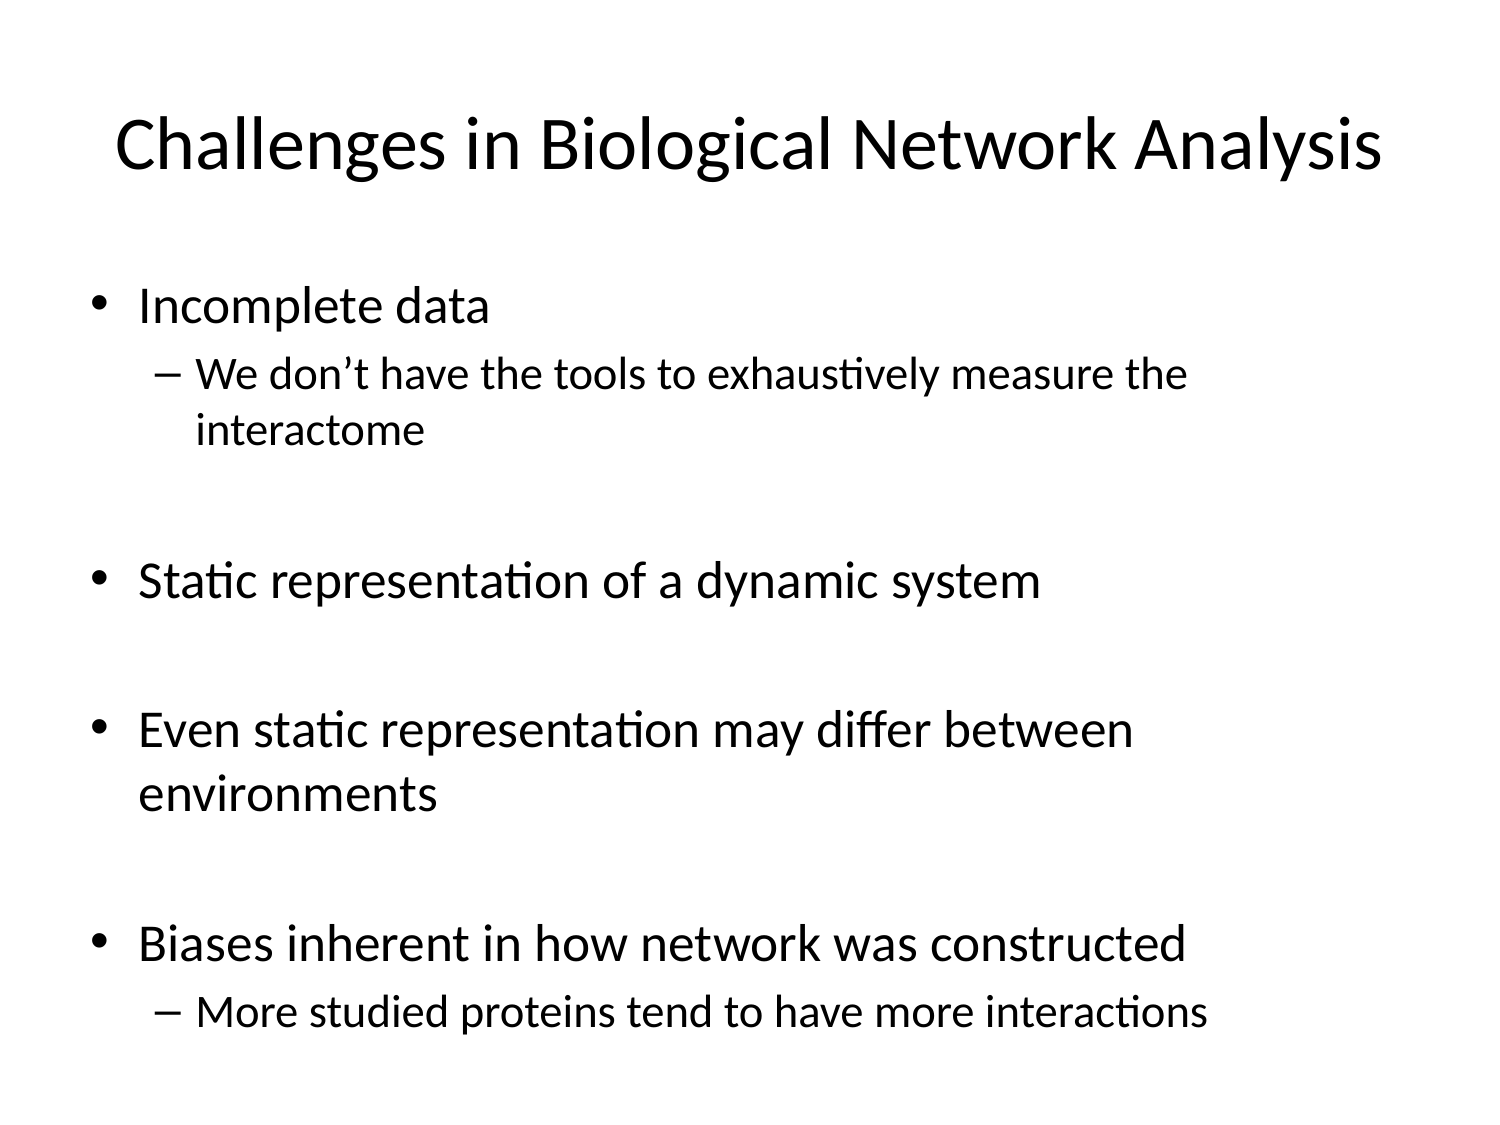

# Challenges in Biological Network Analysis
Incomplete data
We don’t have the tools to exhaustively measure the interactome

Static representation of a dynamic system

Even static representation may differ between environments

Biases inherent in how network was constructed
More studied proteins tend to have more interactions